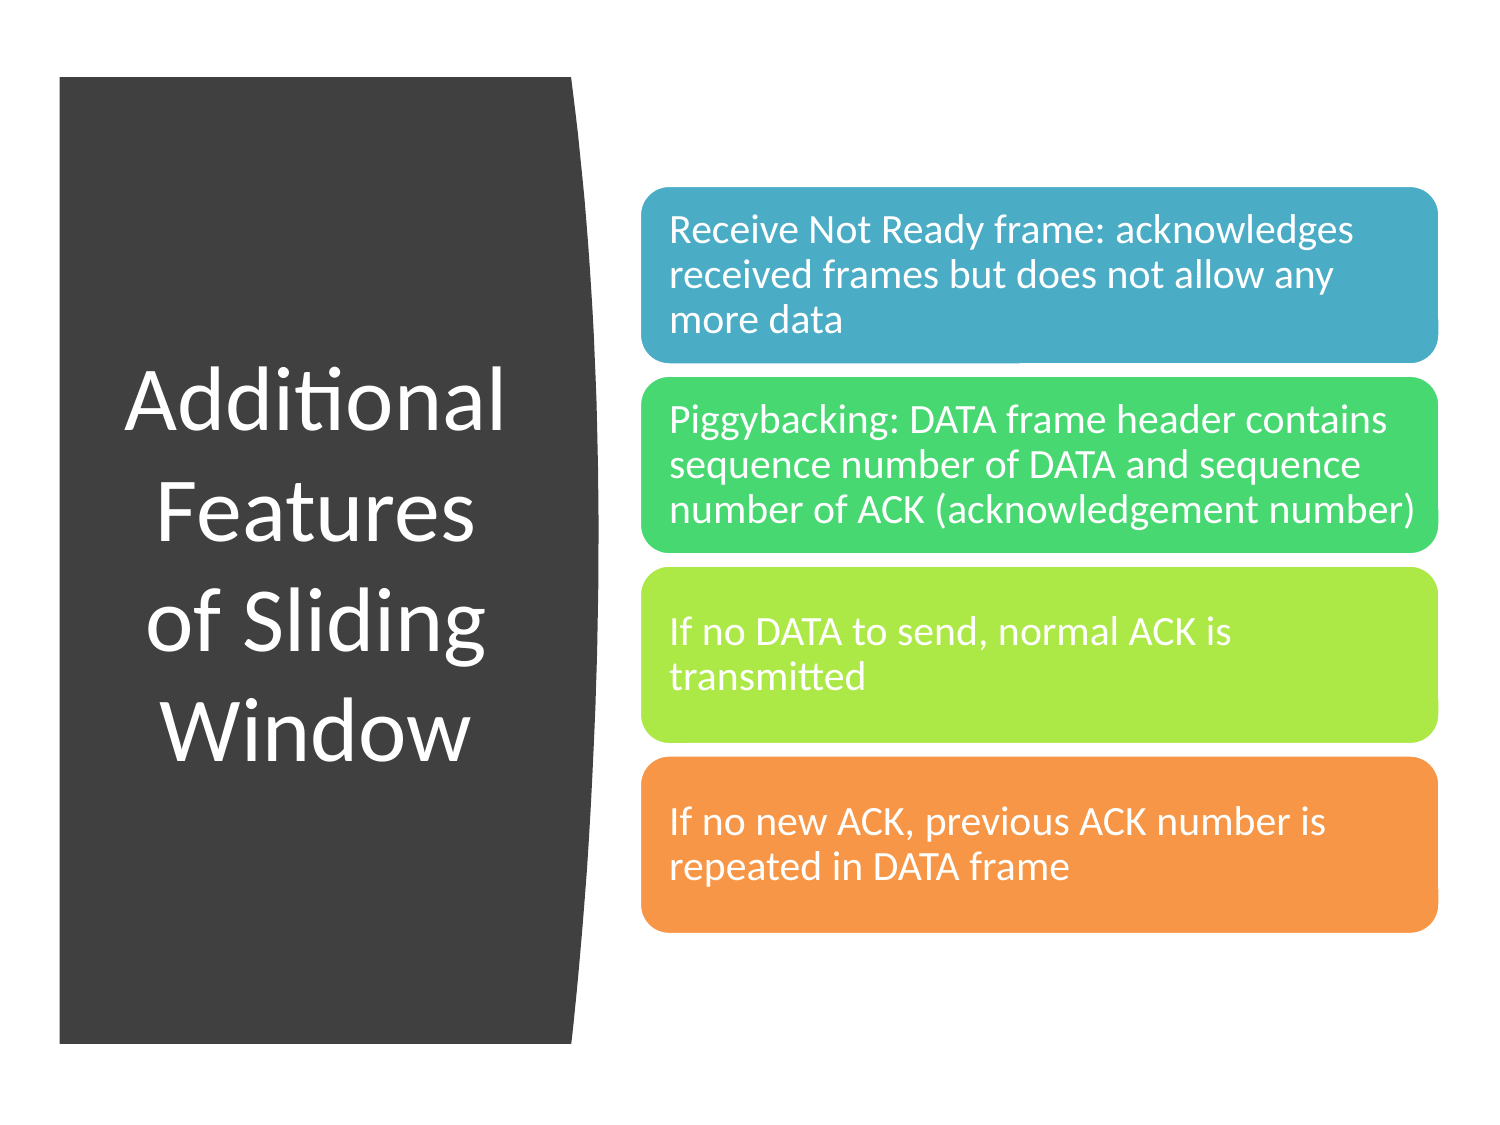

Receive Not Ready frame: acknowledges received frames but does not allow any more data
Piggybacking: DATA frame header contains sequence number of DATA and sequence number of ACK (acknowledgement number)
If no DATA to send, normal ACK is transmitted
If no new ACK, previous ACK number is repeated in DATA frame

# Additional Features of Sliding Window